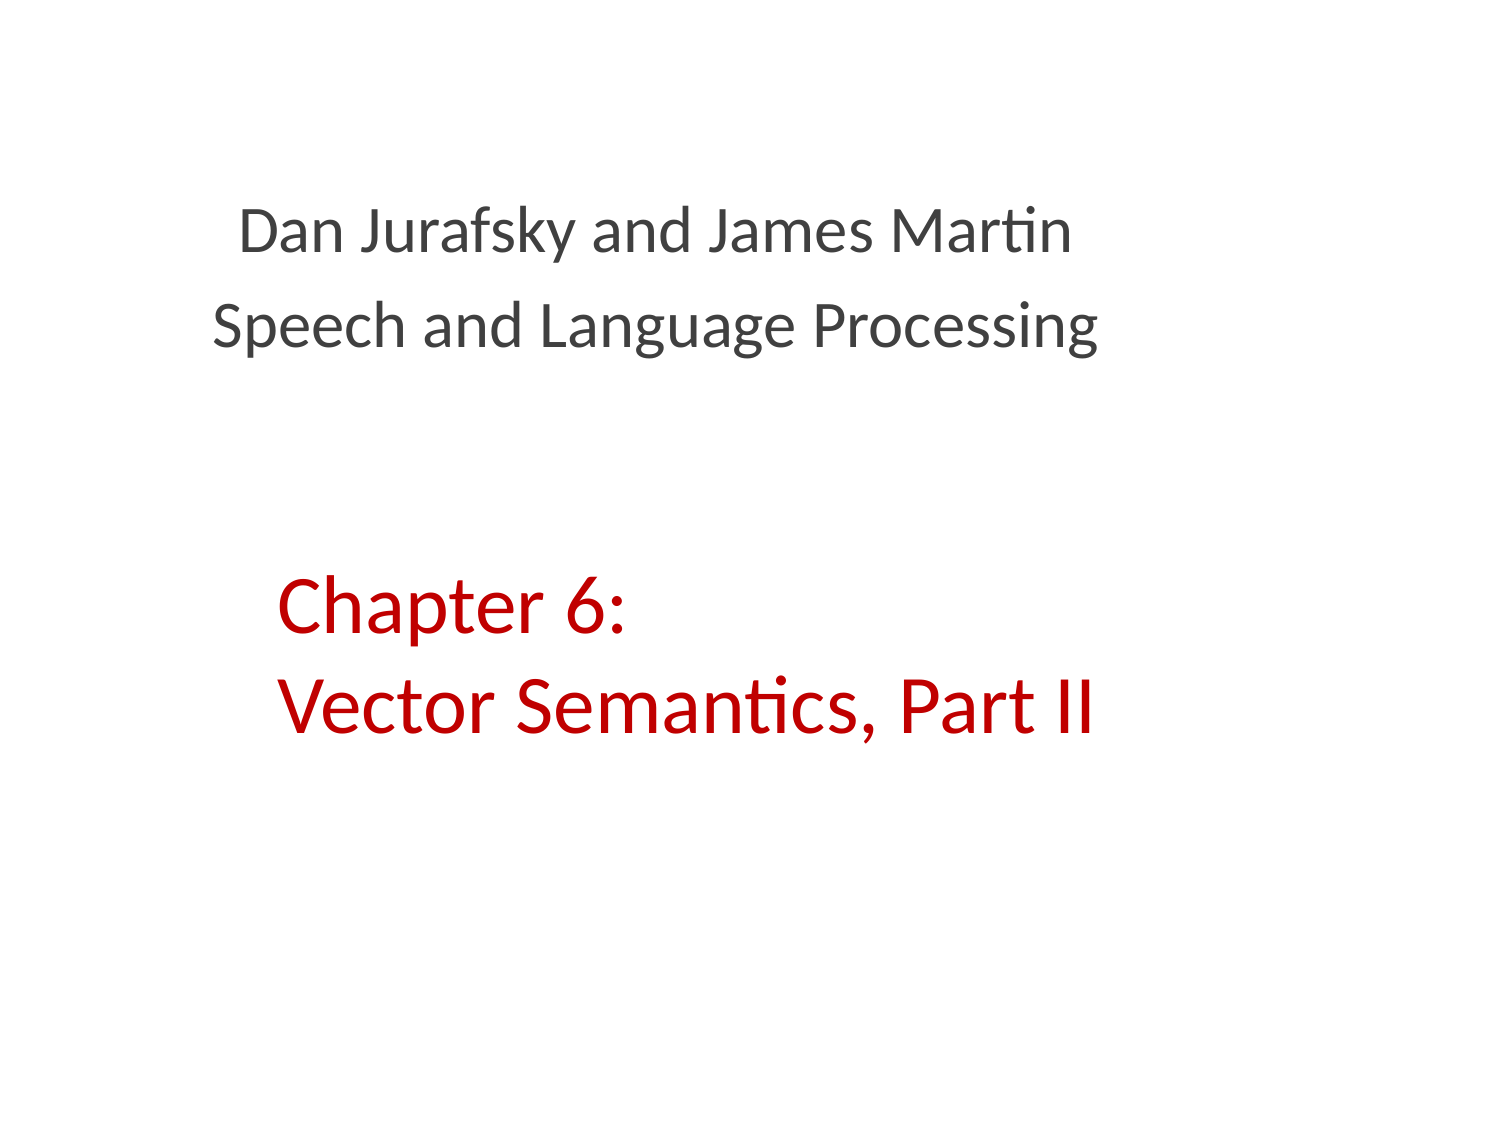

Dan Jurafsky and James Martin
Speech and Language Processing

Chapter 6:
Vector Semantics, Part II